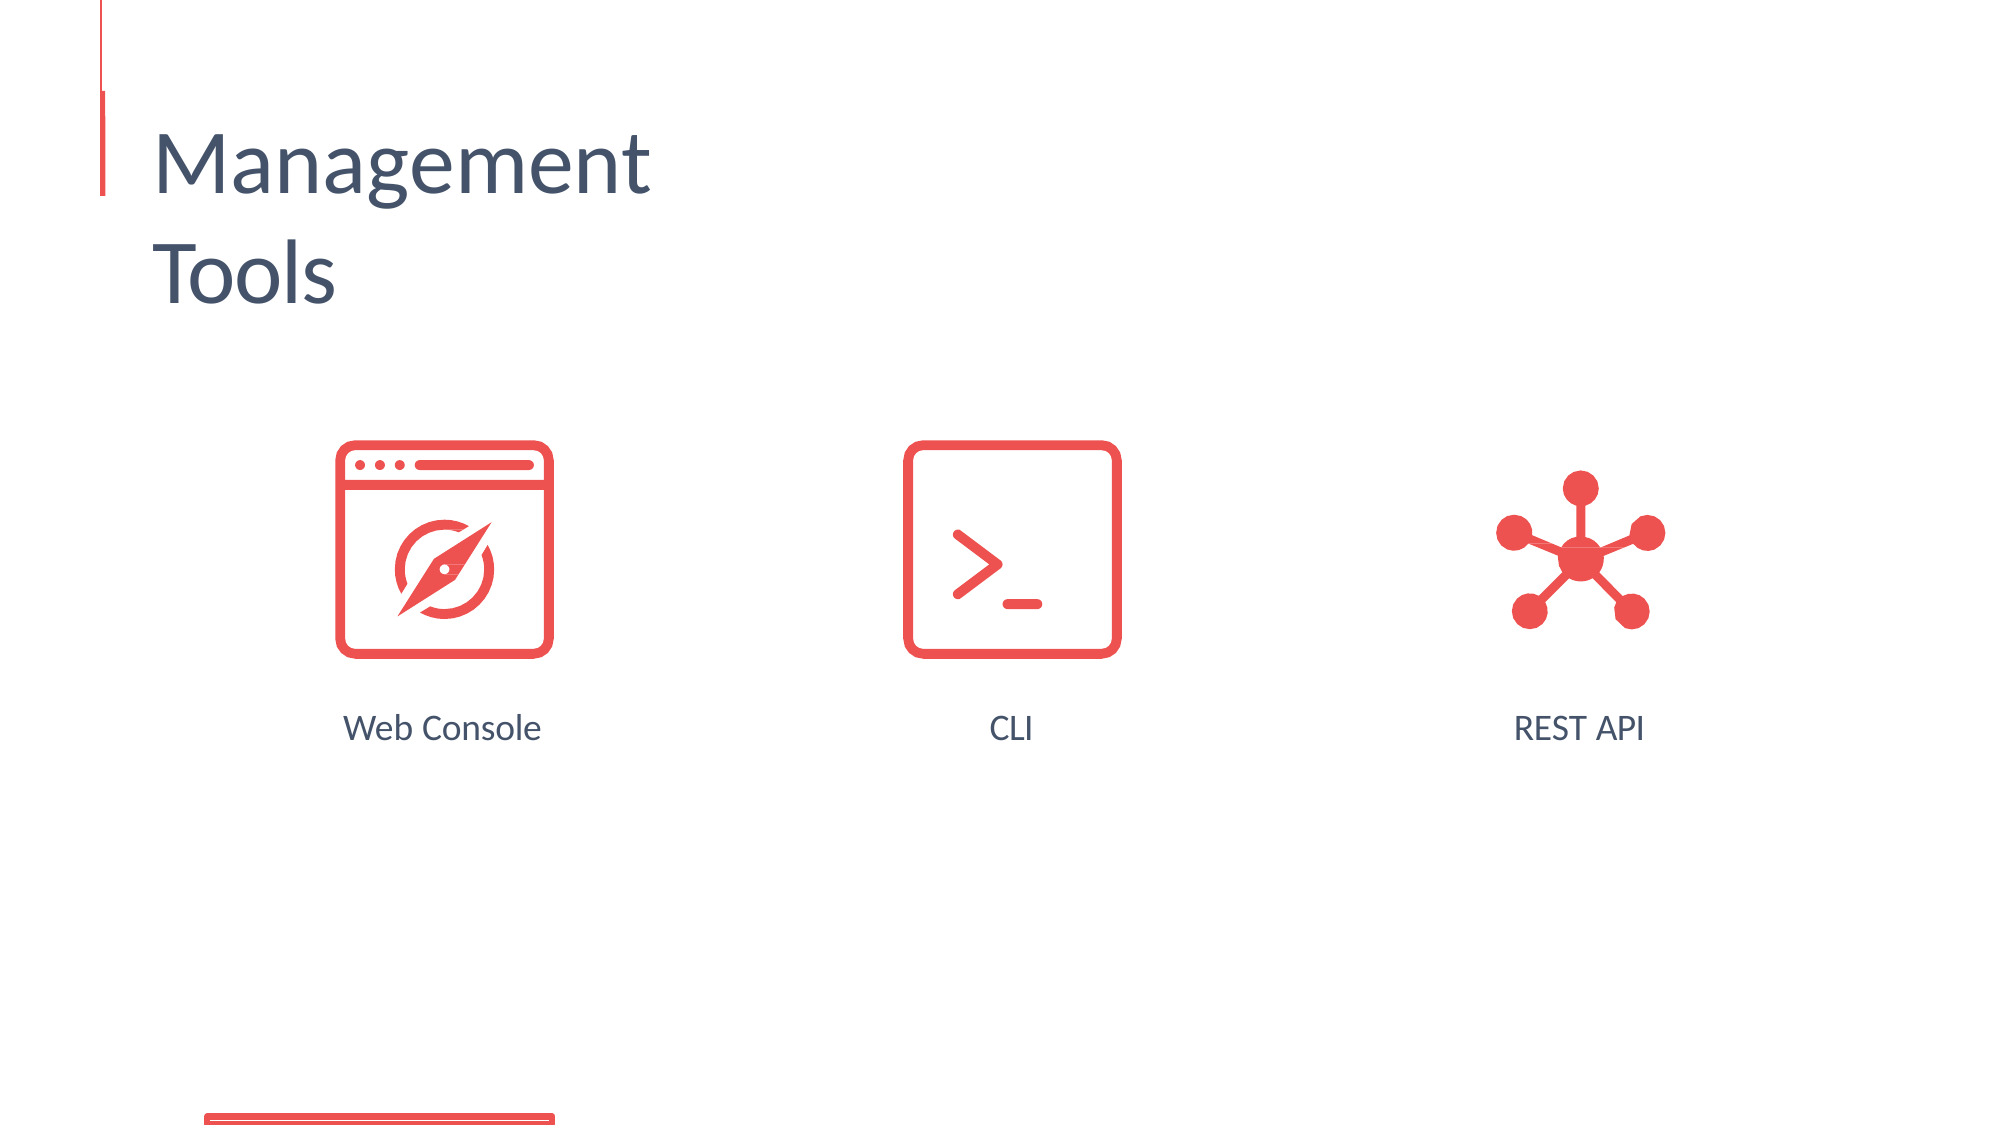

# Management Tools

Web Console
CLI
REST API